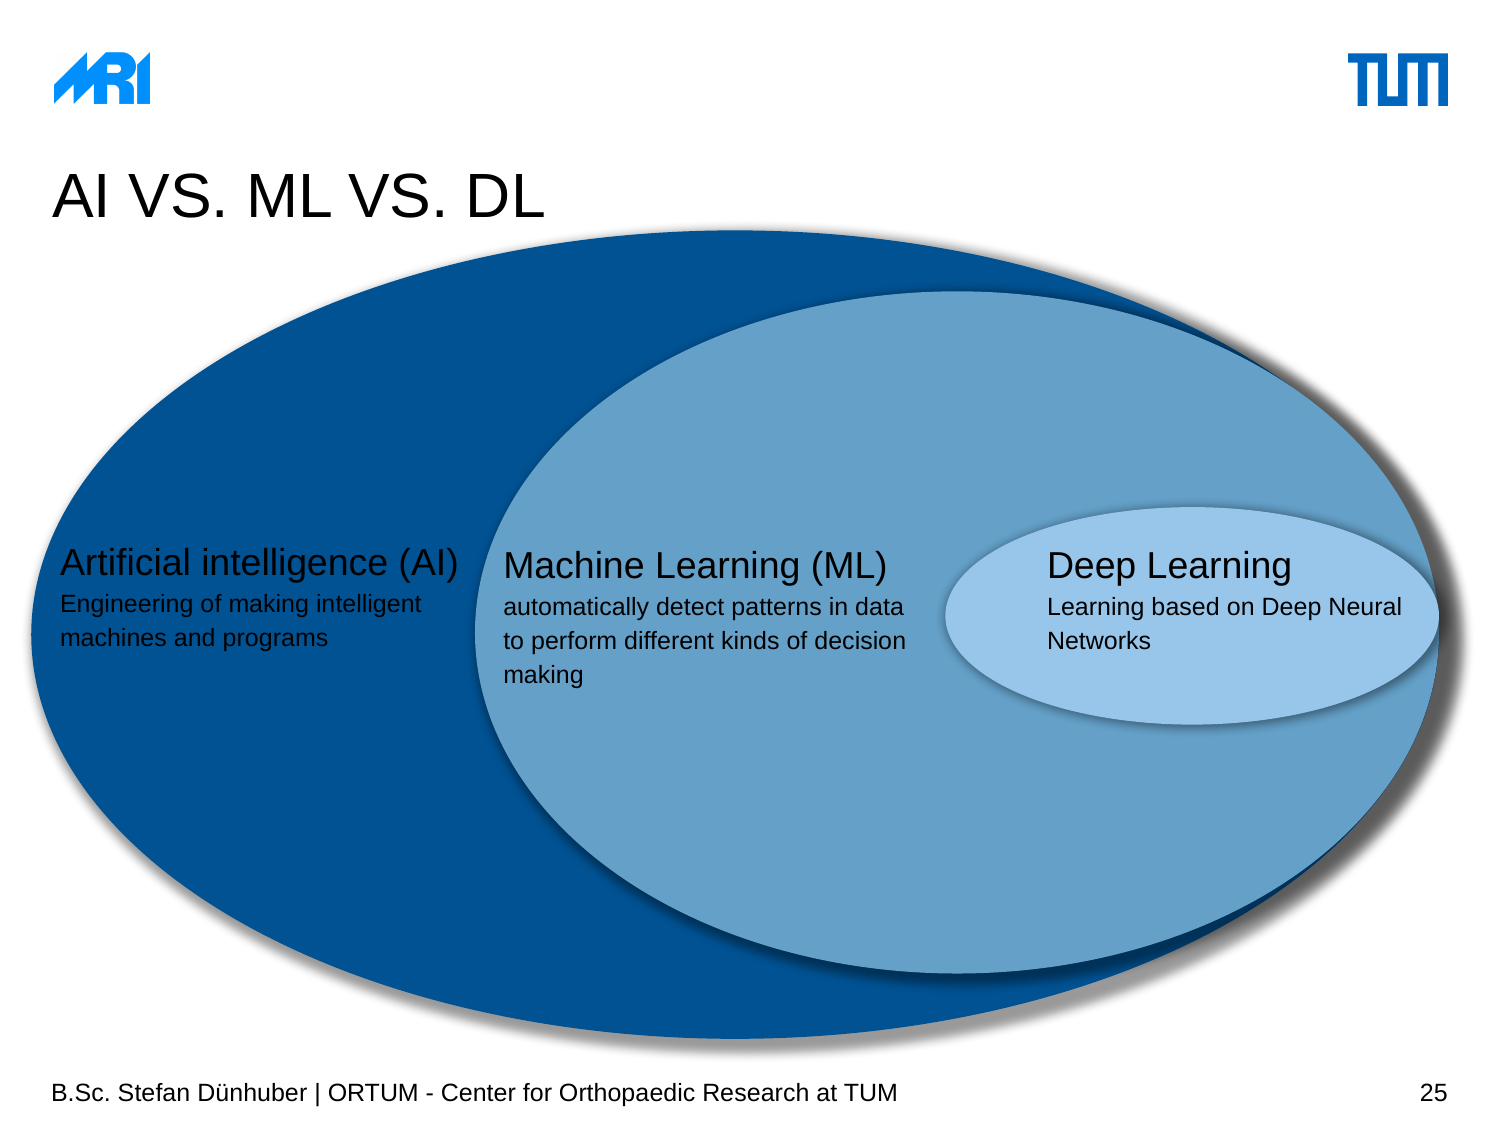

# AI VS. ML VS. DL

Artificial intelligence (AI)
Engineering of making intelligent
machines and programs

Machine Learning (ML)
automatically detect patterns in data
to perform different kinds of decision
making
Deep Learning
Learning based on Deep Neural Networks
B.Sc. Stefan Dünhuber | ORTUM - Center for Orthopaedic Research at TUM
25